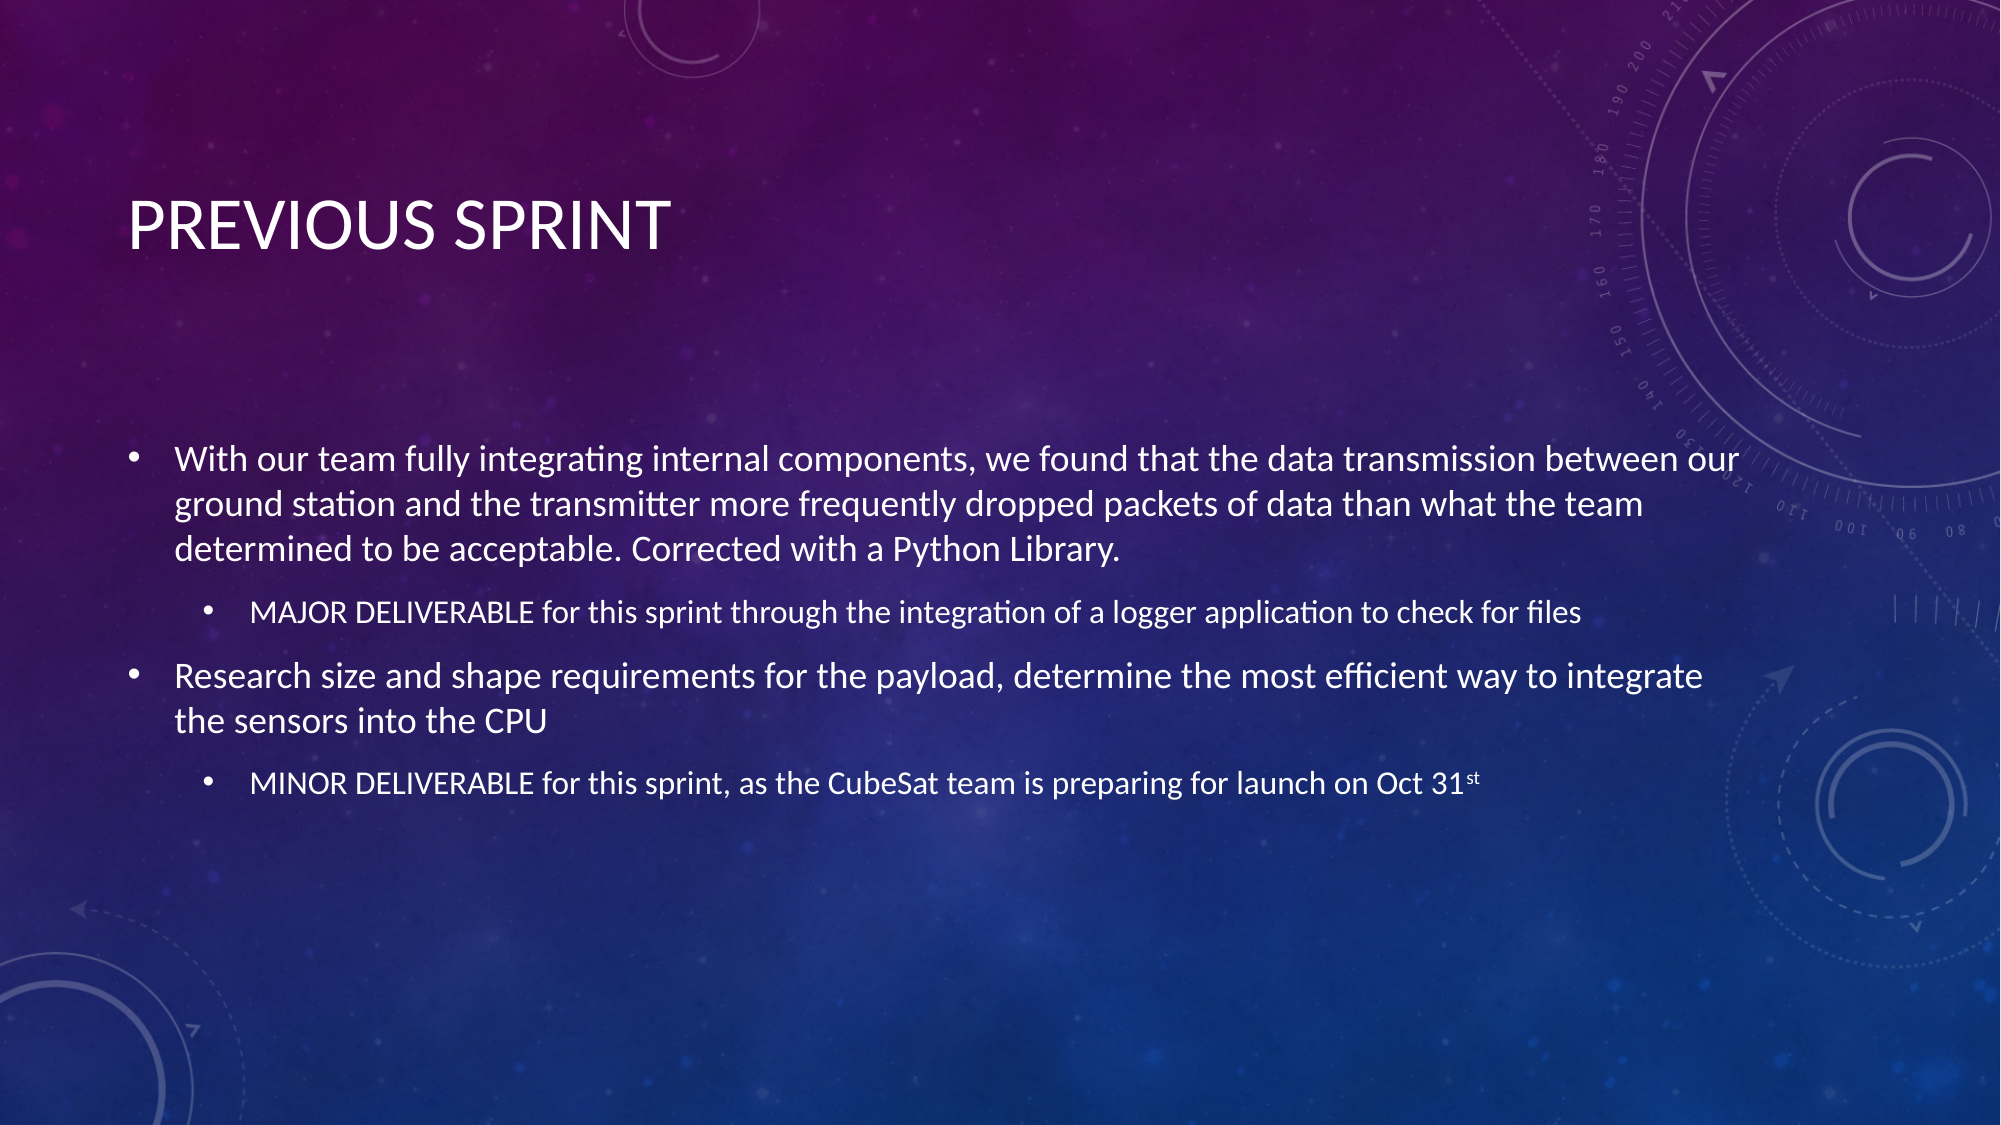

# Previous Sprint
With our team fully integrating internal components, we found that the data transmission between our ground station and the transmitter more frequently dropped packets of data than what the team determined to be acceptable. Corrected with a Python Library.
MAJOR DELIVERABLE for this sprint through the integration of a logger application to check for files
Research size and shape requirements for the payload, determine the most efficient way to integrate the sensors into the CPU
MINOR DELIVERABLE for this sprint, as the CubeSat team is preparing for launch on Oct 31st